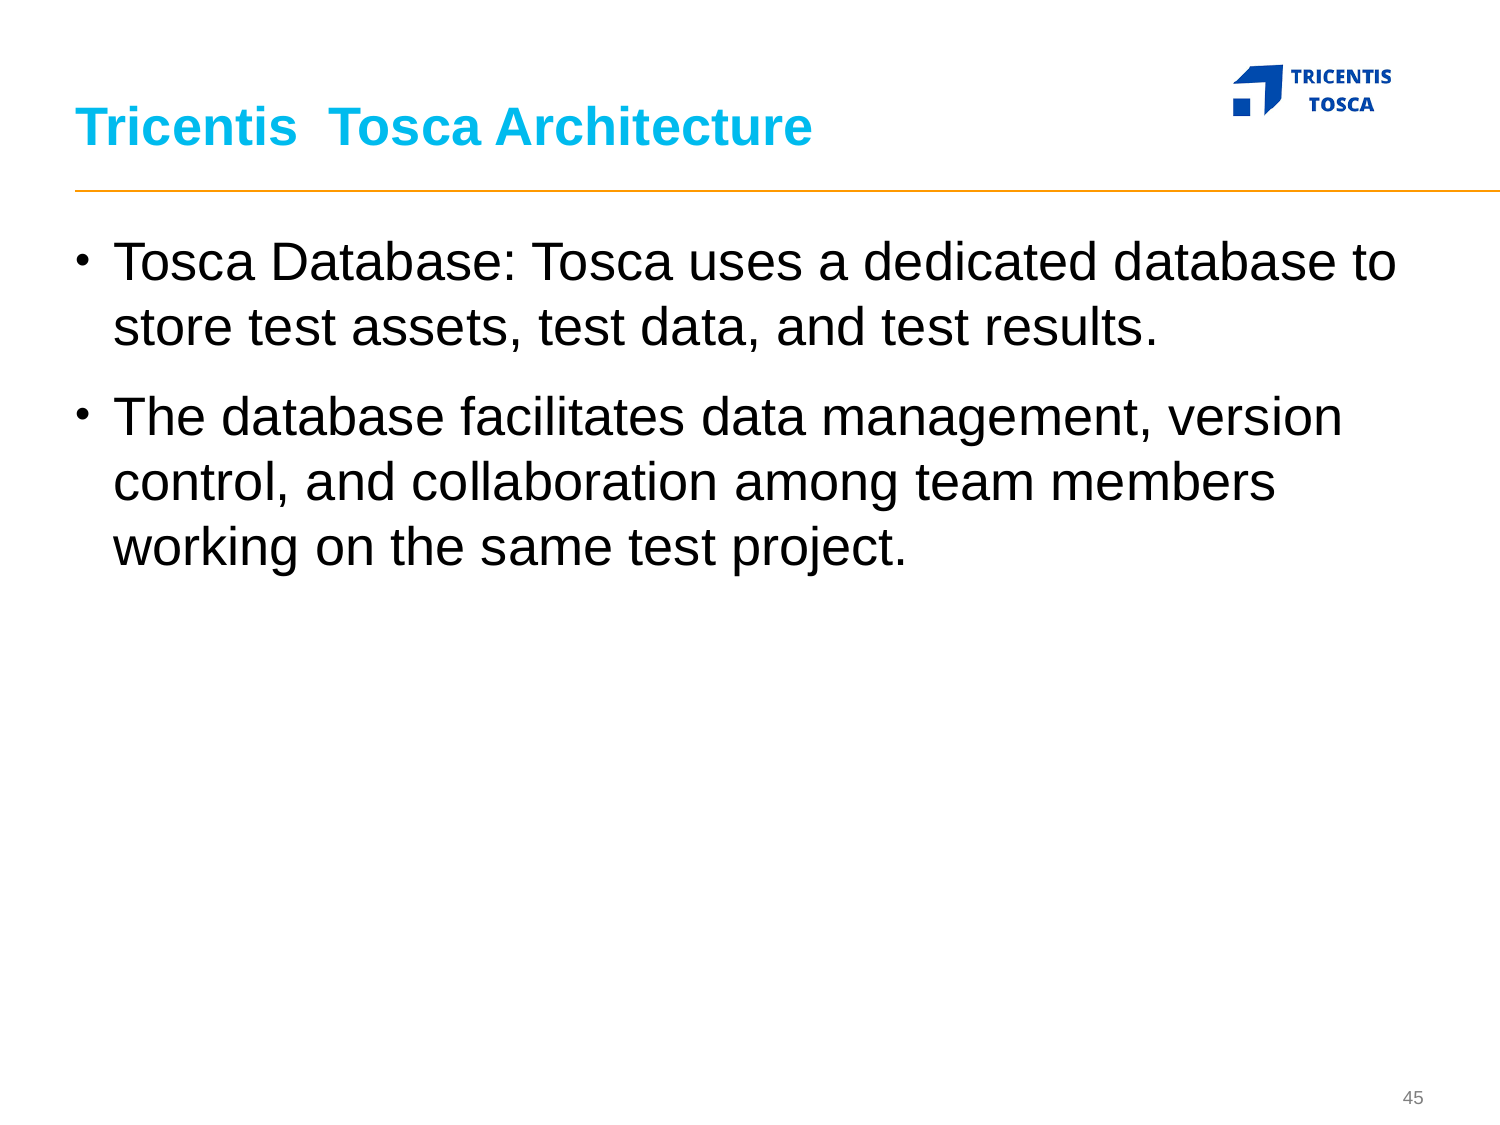

# Tricentis  Tosca Architecture
Tosca Database: Tosca uses a dedicated database to store test assets, test data, and test results.
The database facilitates data management, version control, and collaboration among team members working on the same test project.